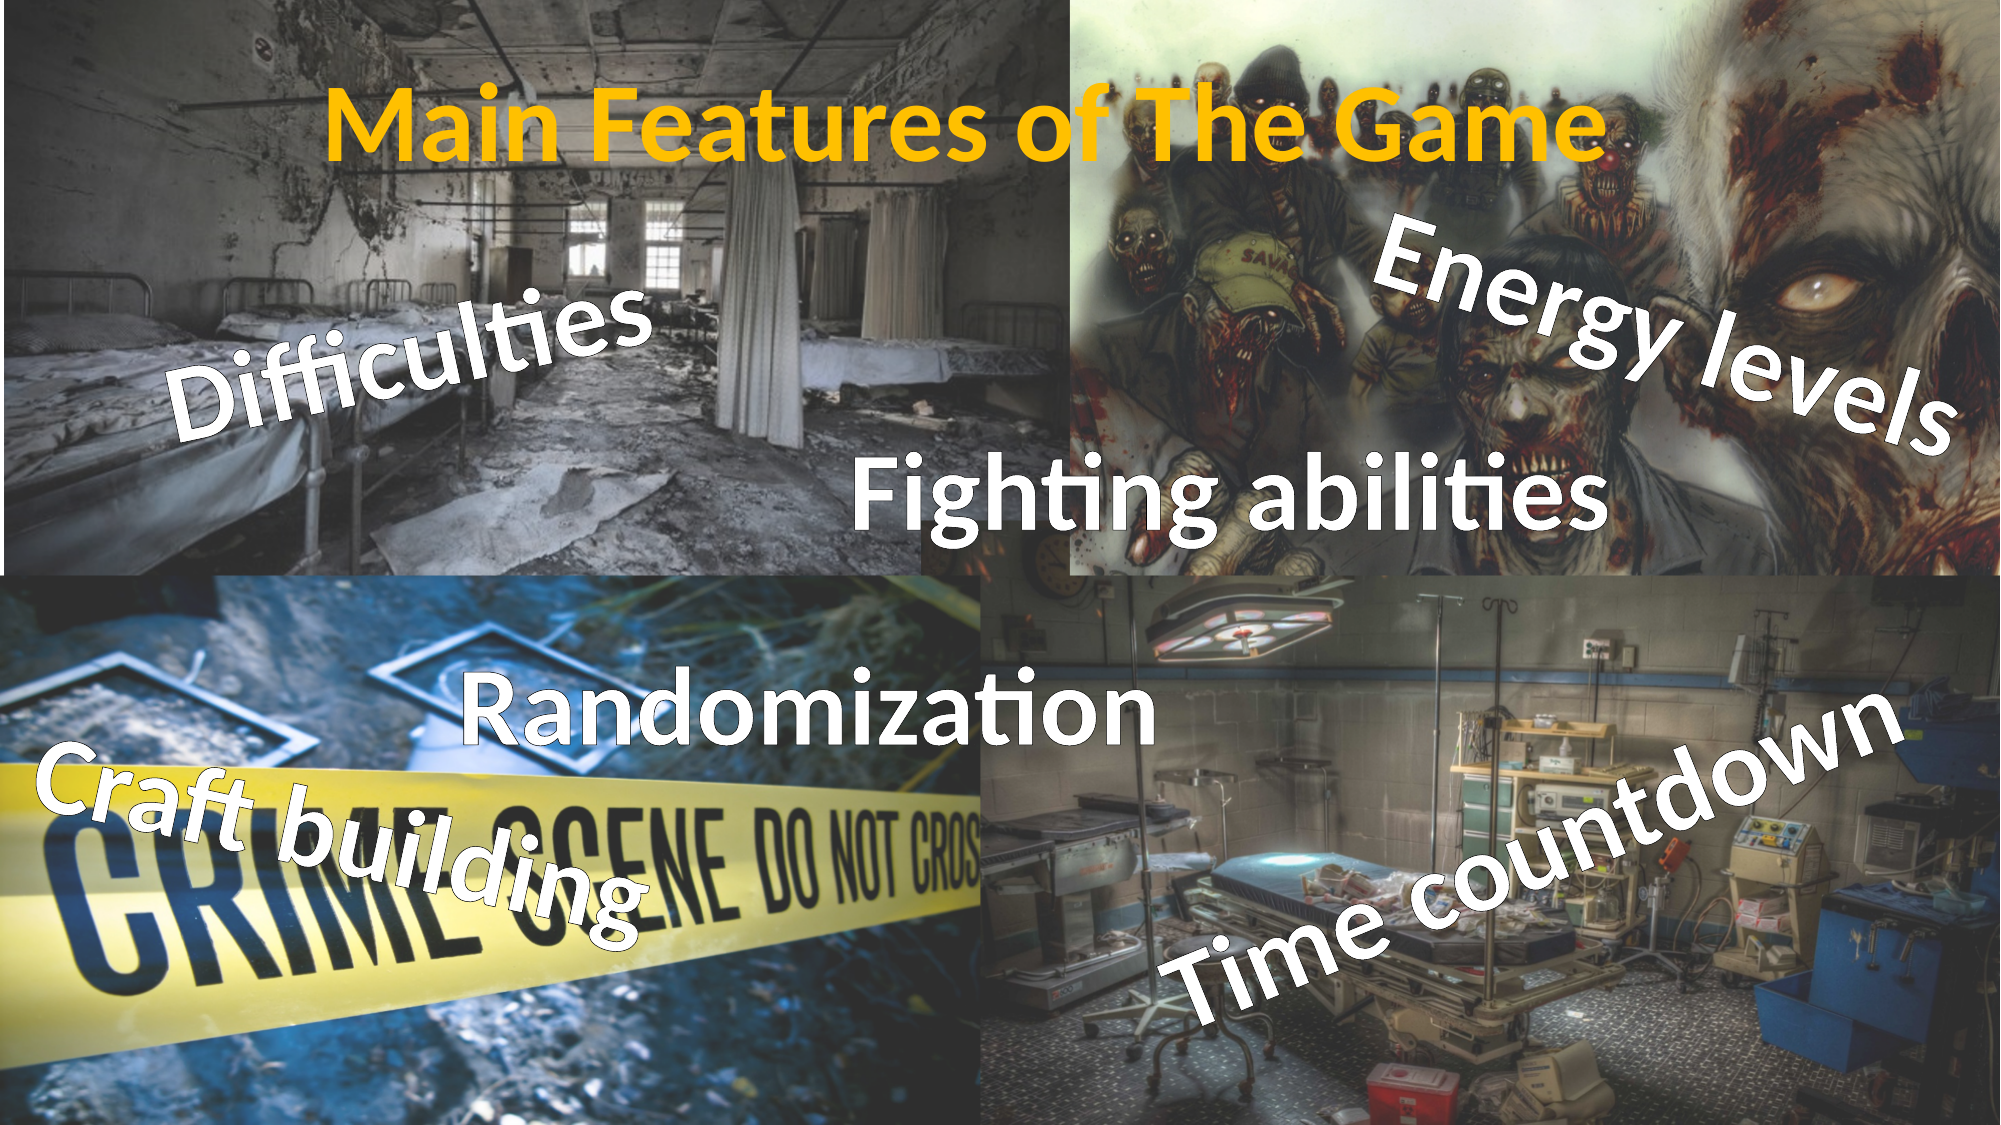

Main Features of The Game
Energy levels
Difficulties
Fighting abilities
Randomization
Craft building
Time countdown